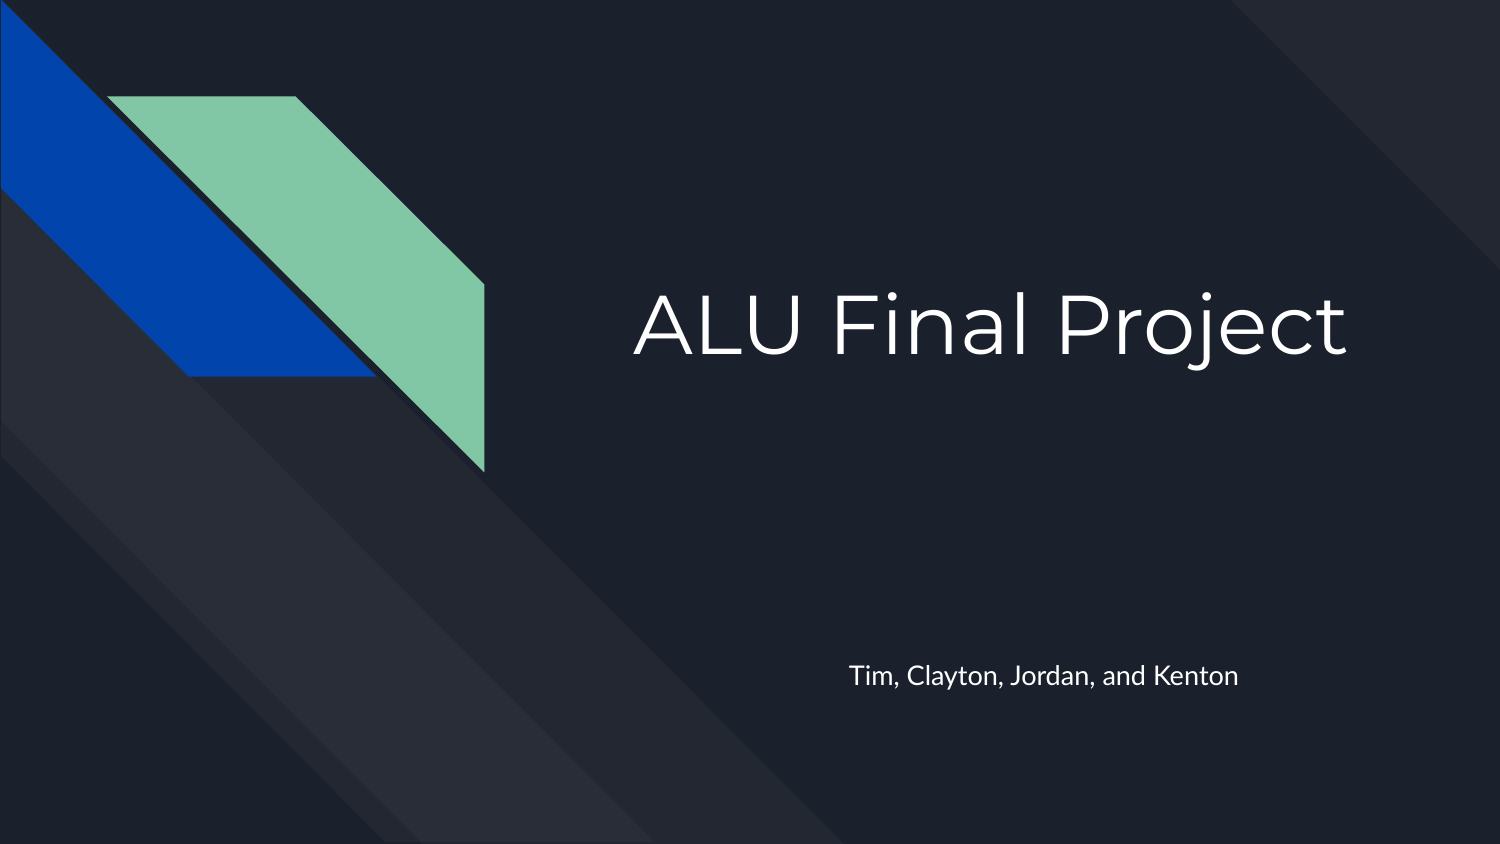

# ALU Final Project
Tim, Clayton, Jordan, and Kenton